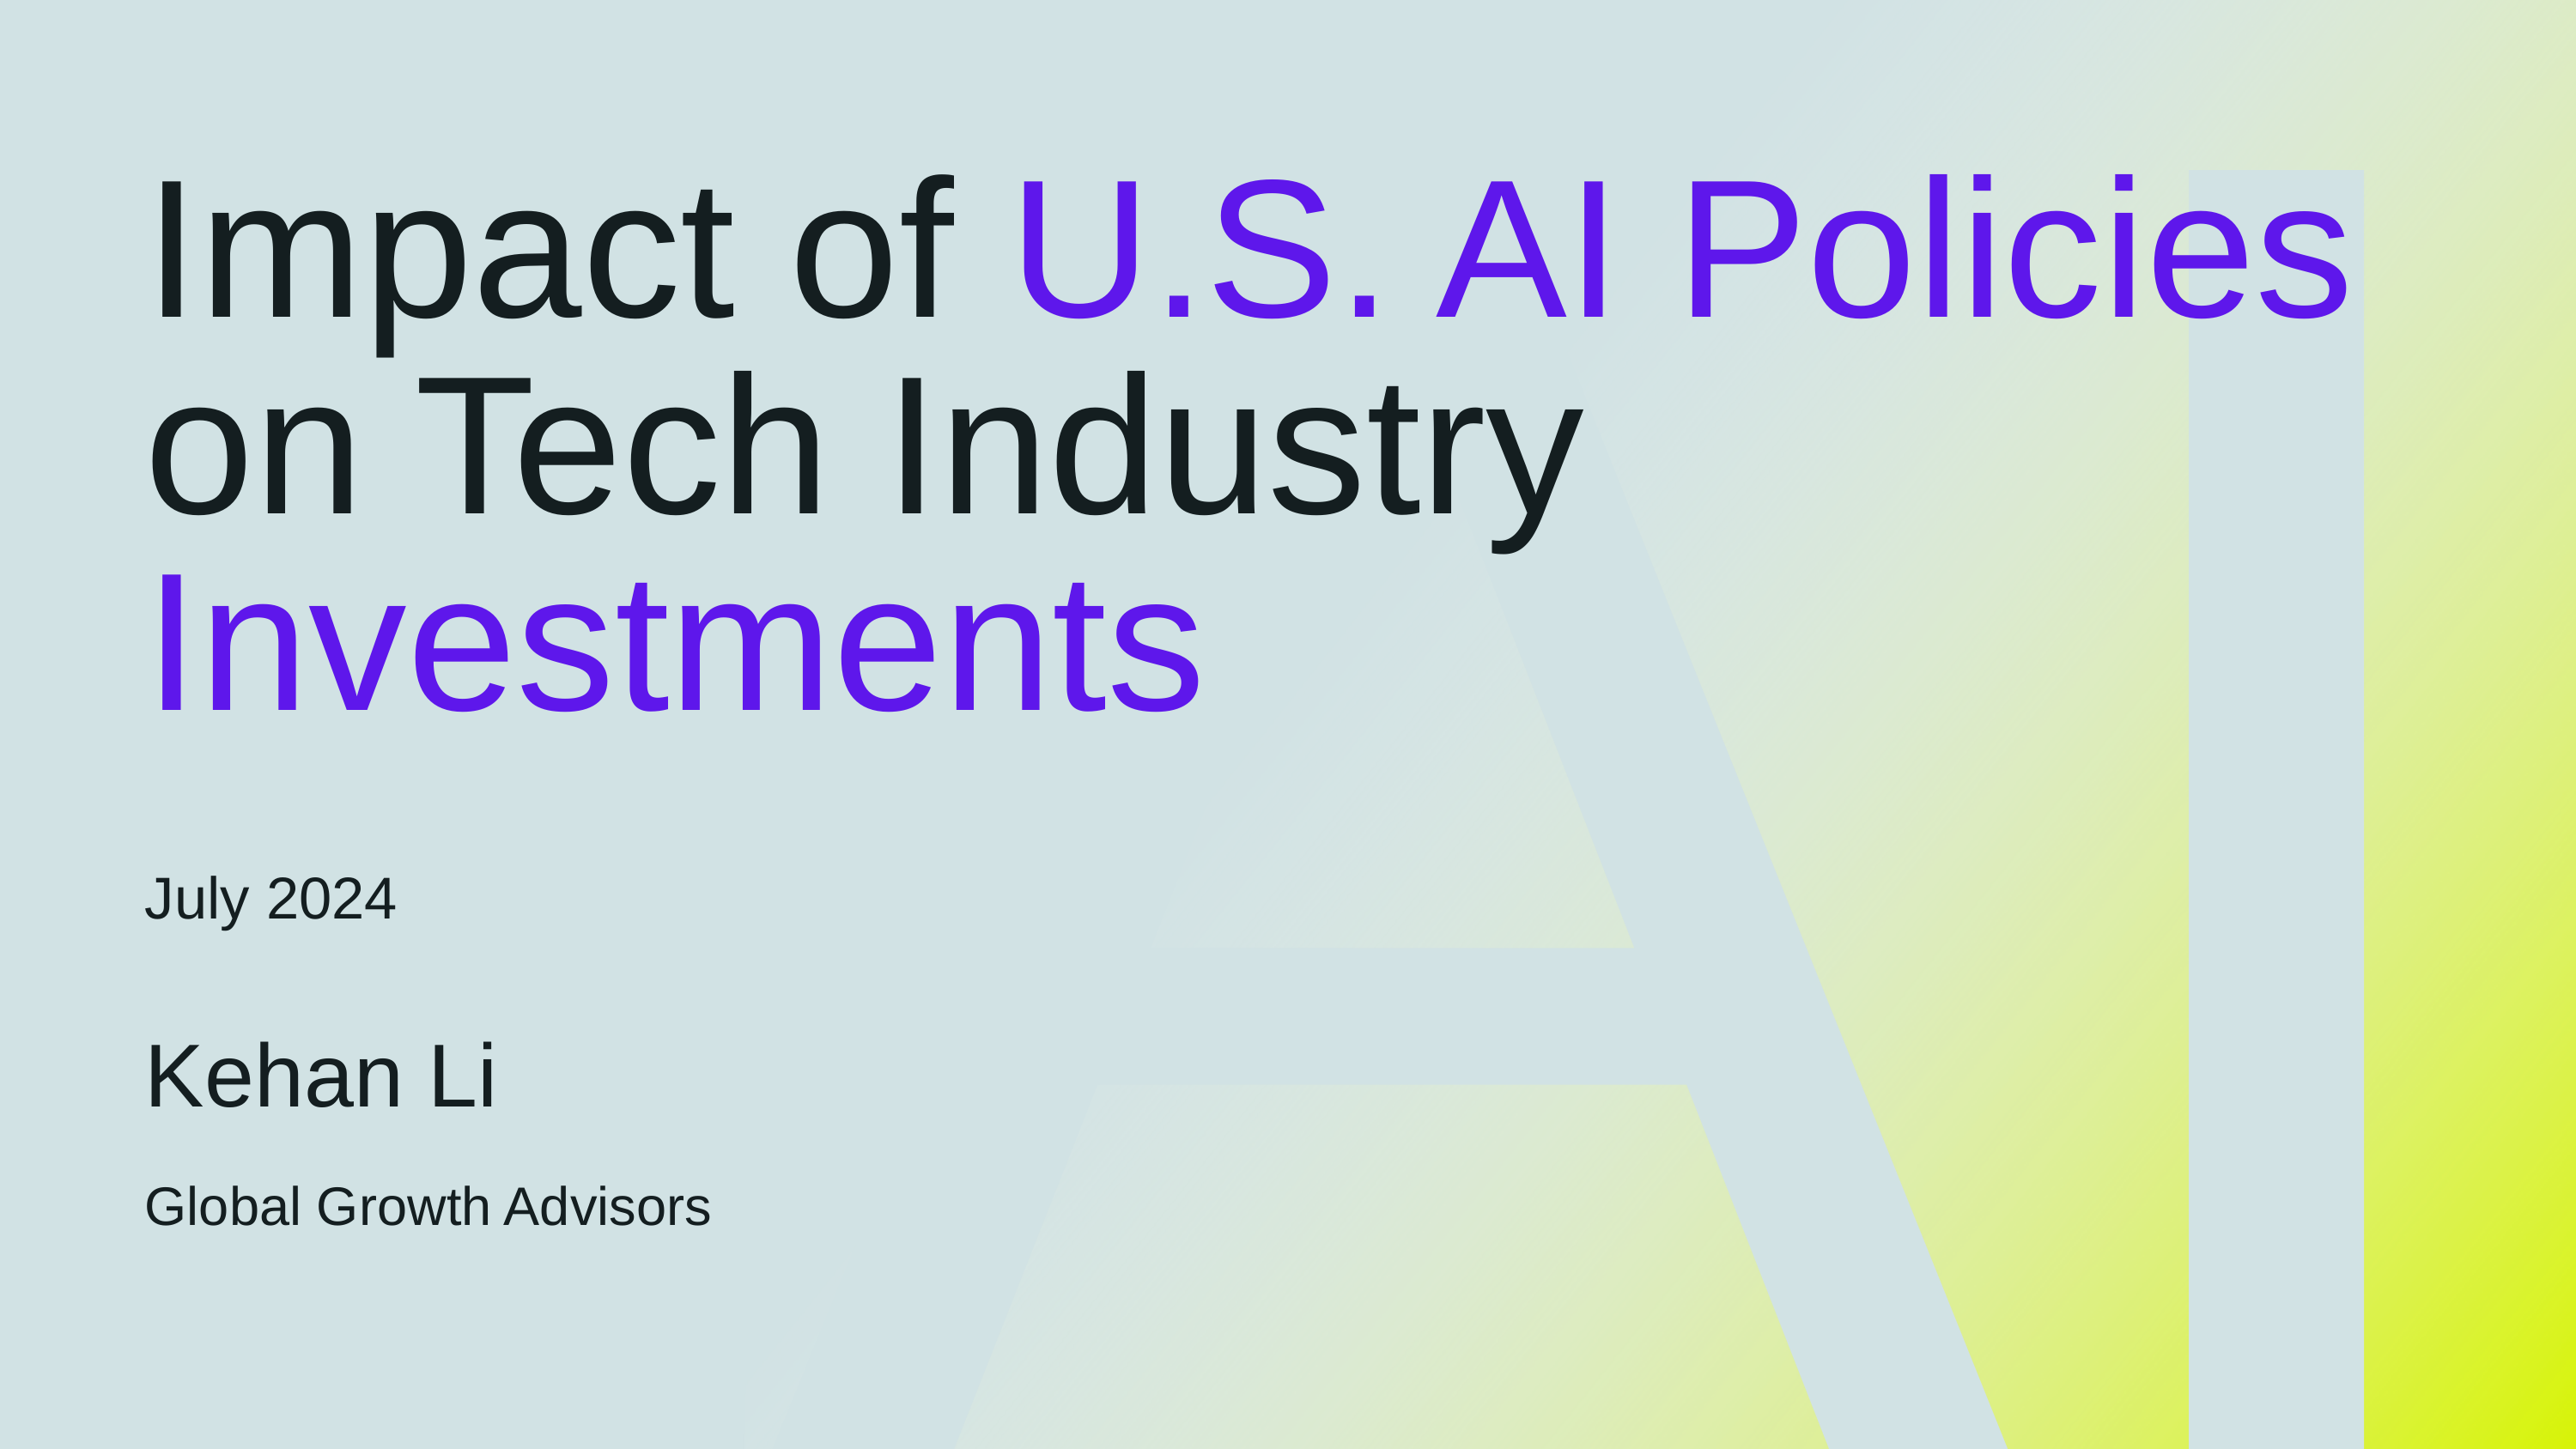

AI

Impact of U.S. AI Policies on Tech Industry Investments
July 2024
Kehan Li
Global Growth Advisors